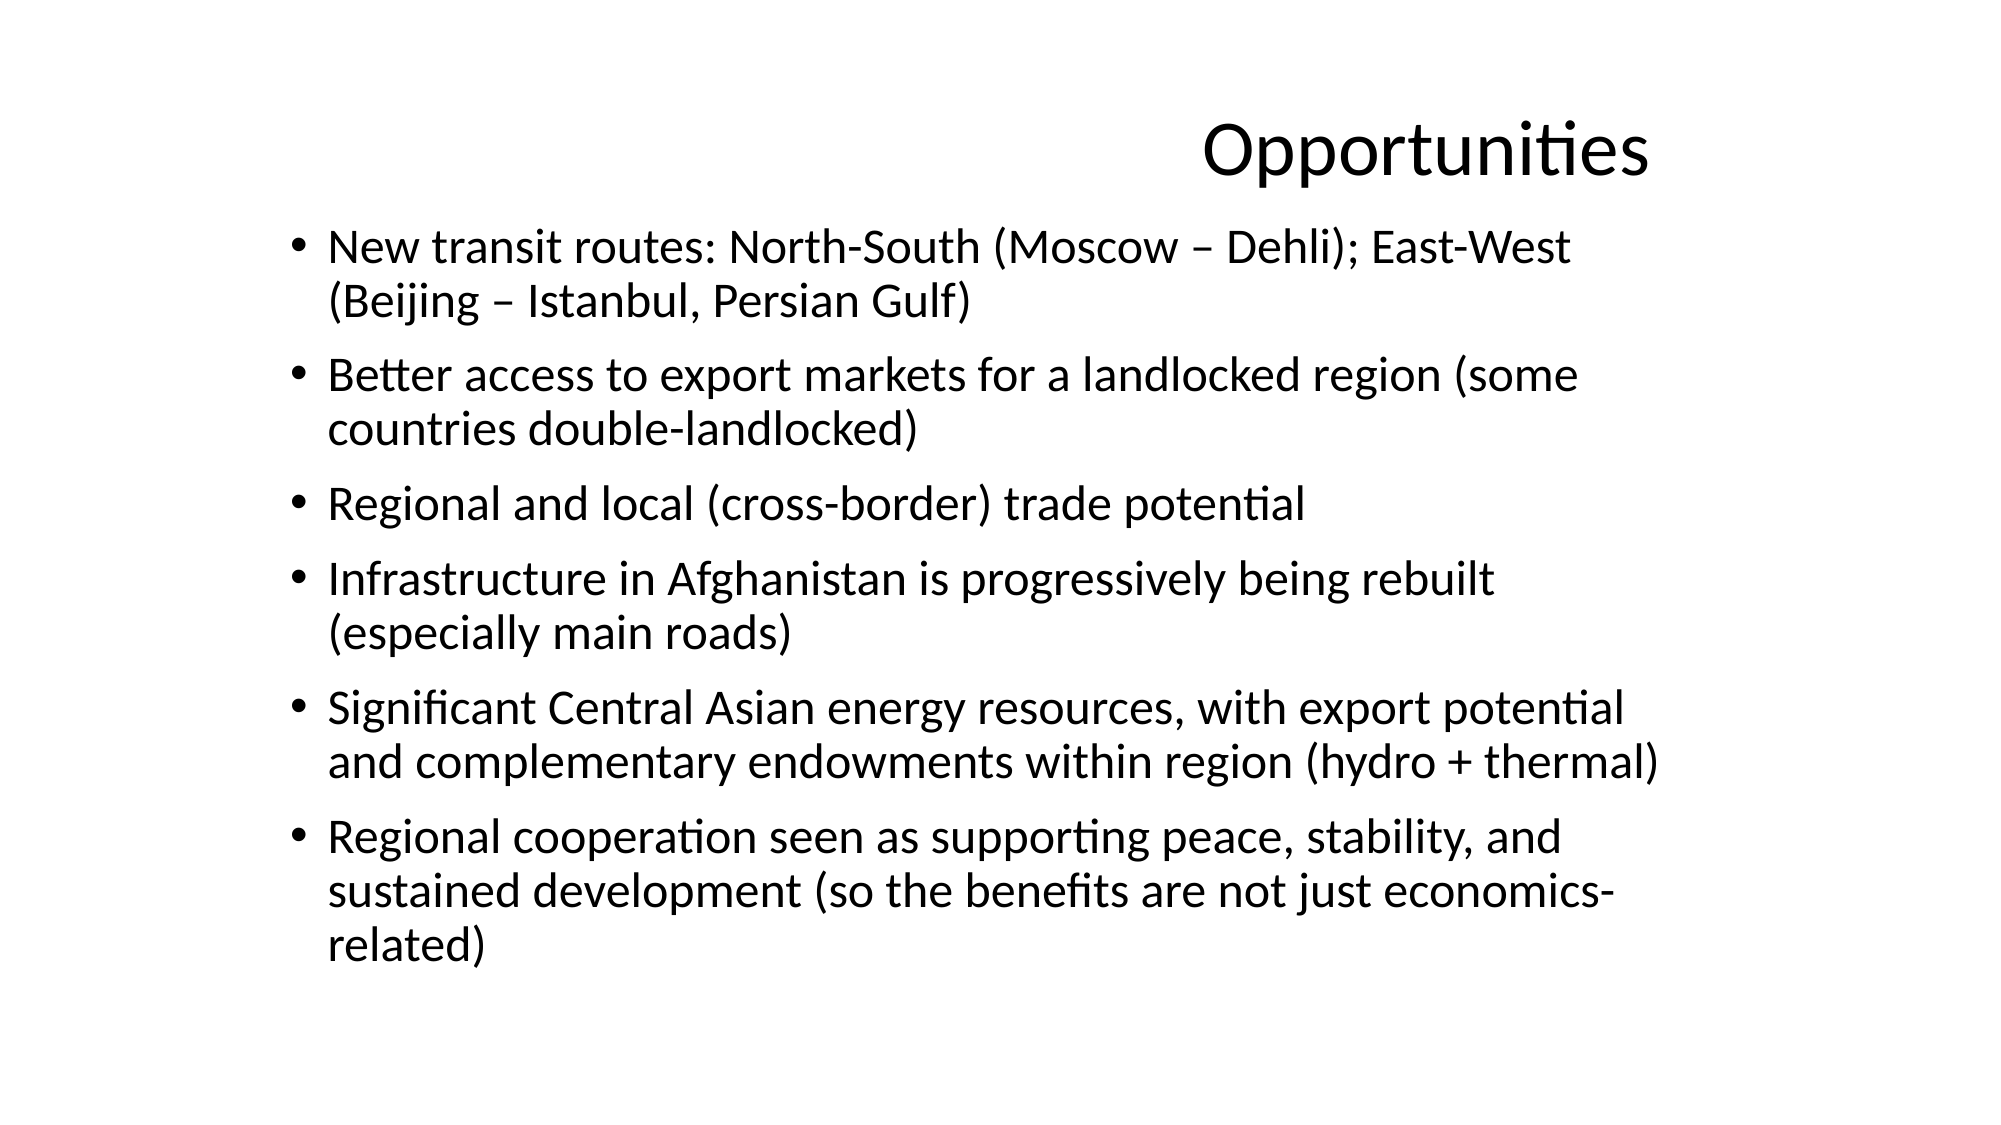

# Opportunities
New transit routes: North-South (Moscow – Dehli); East-West (Beijing – Istanbul, Persian Gulf)
Better access to export markets for a landlocked region (some countries double-landlocked)
Regional and local (cross-border) trade potential
Infrastructure in Afghanistan is progressively being rebuilt (especially main roads)
Significant Central Asian energy resources, with export potential and complementary endowments within region (hydro + thermal)
Regional cooperation seen as supporting peace, stability, and sustained development (so the benefits are not just economics-related)